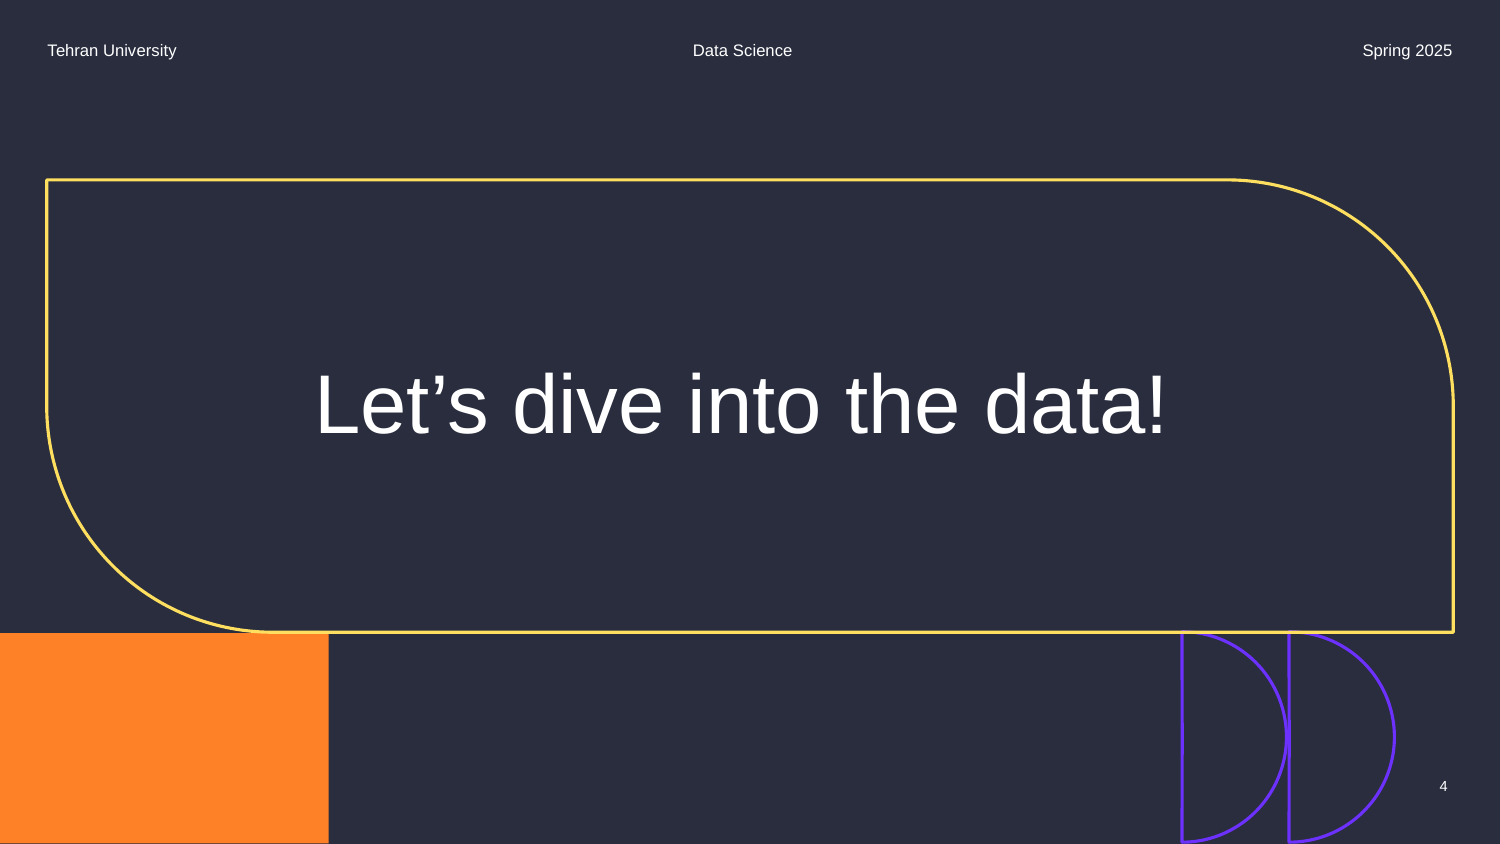

Tehran University
Data Science
Spring 2025
# Let’s dive into the data!